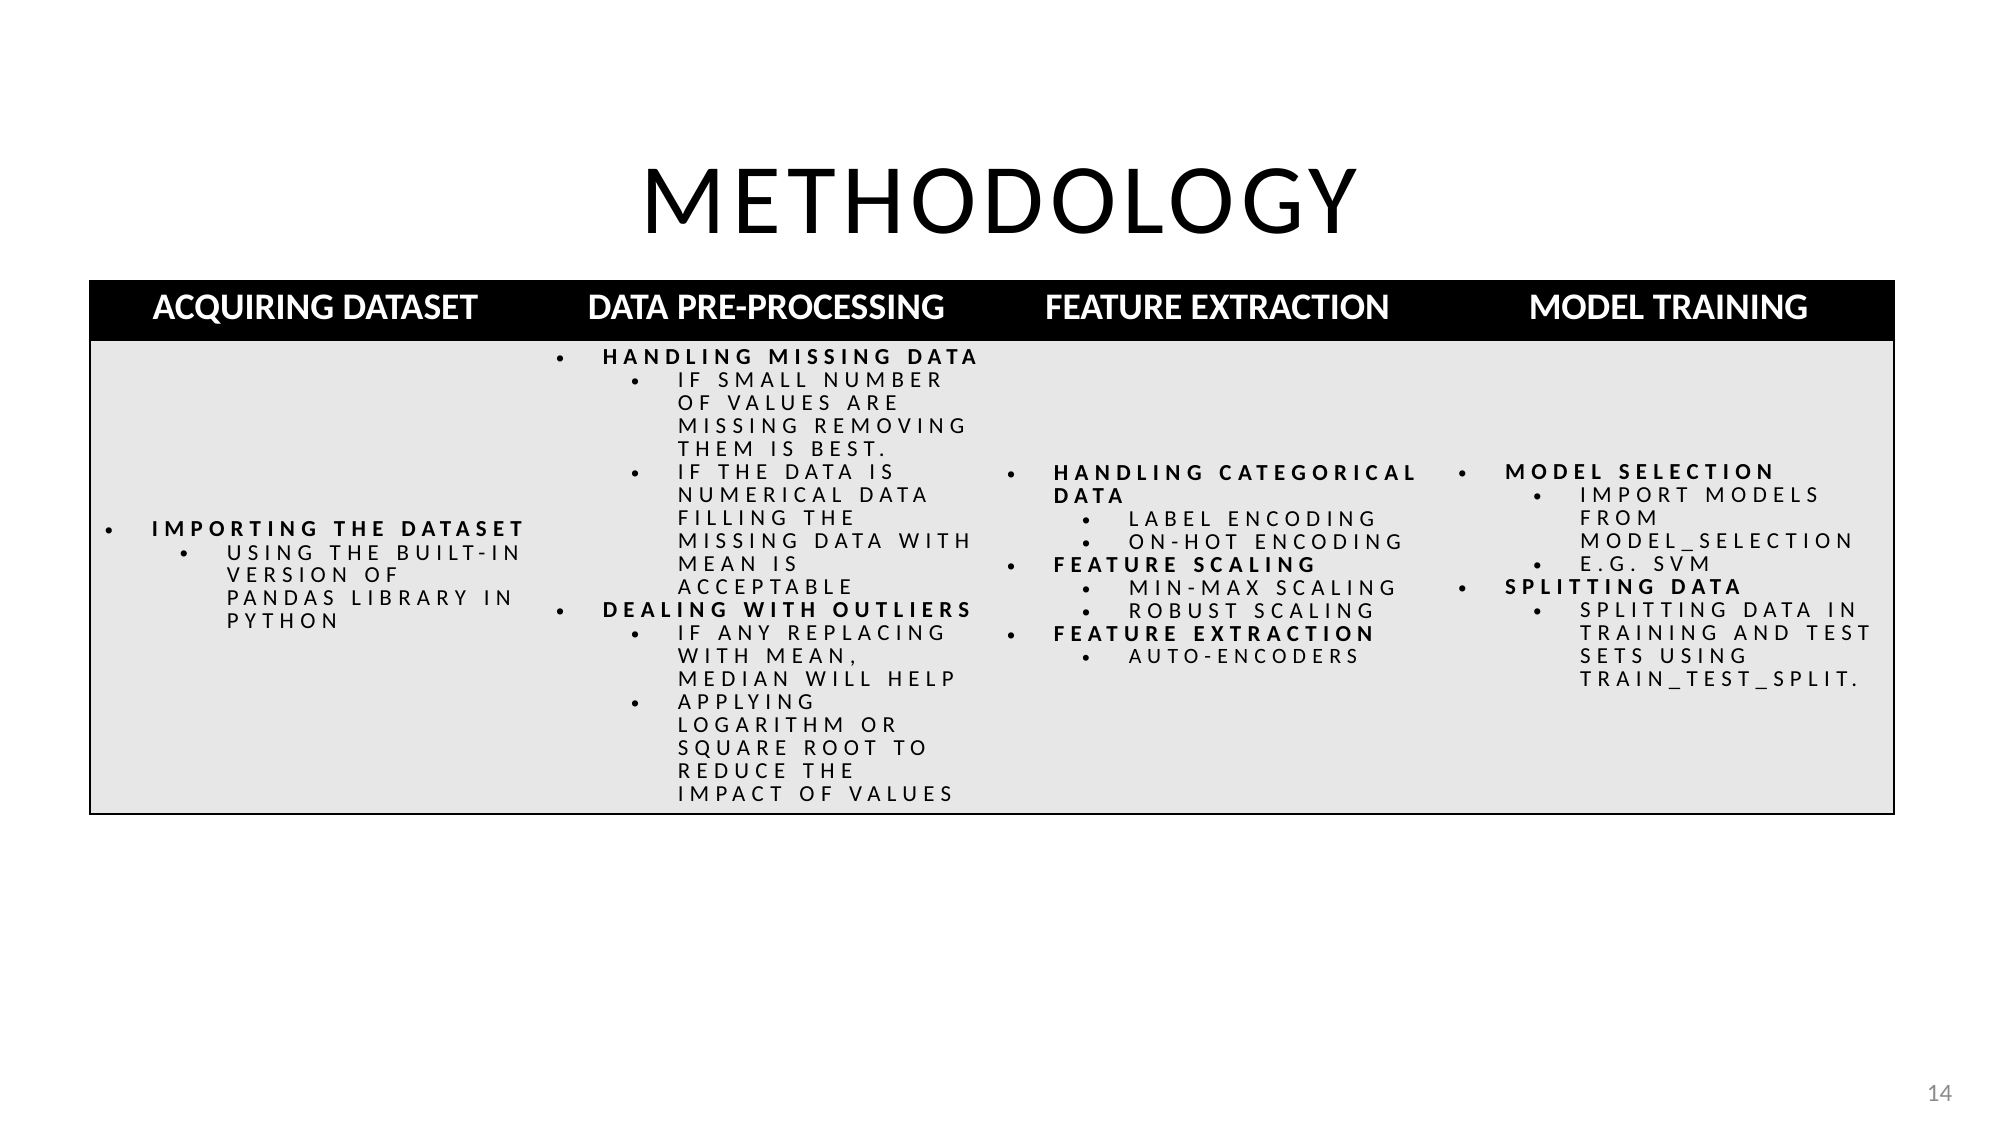

# Methodology
| Acquiring dataset | Data pre-processing | Feature extraction | Model training |
| --- | --- | --- | --- |
| Importing the dataset Using the built-in version of pandas library in python | Handling missing data If small number of values are missing removing them is best. If the data is numerical data filling the missing data with mean is acceptable Dealing with outliers If any replacing with mean, median will help Applying logarithm or square root to reduce the impact of values | Handling categorical data Label Encoding On-hot encoding Feature scaling Min-max scaling Robust scaling Feature extraction Auto-encoders | Model selection Import models from model\_selection E.g. SVM Splitting data Splitting data in training and test sets using train\_test\_split. |
14